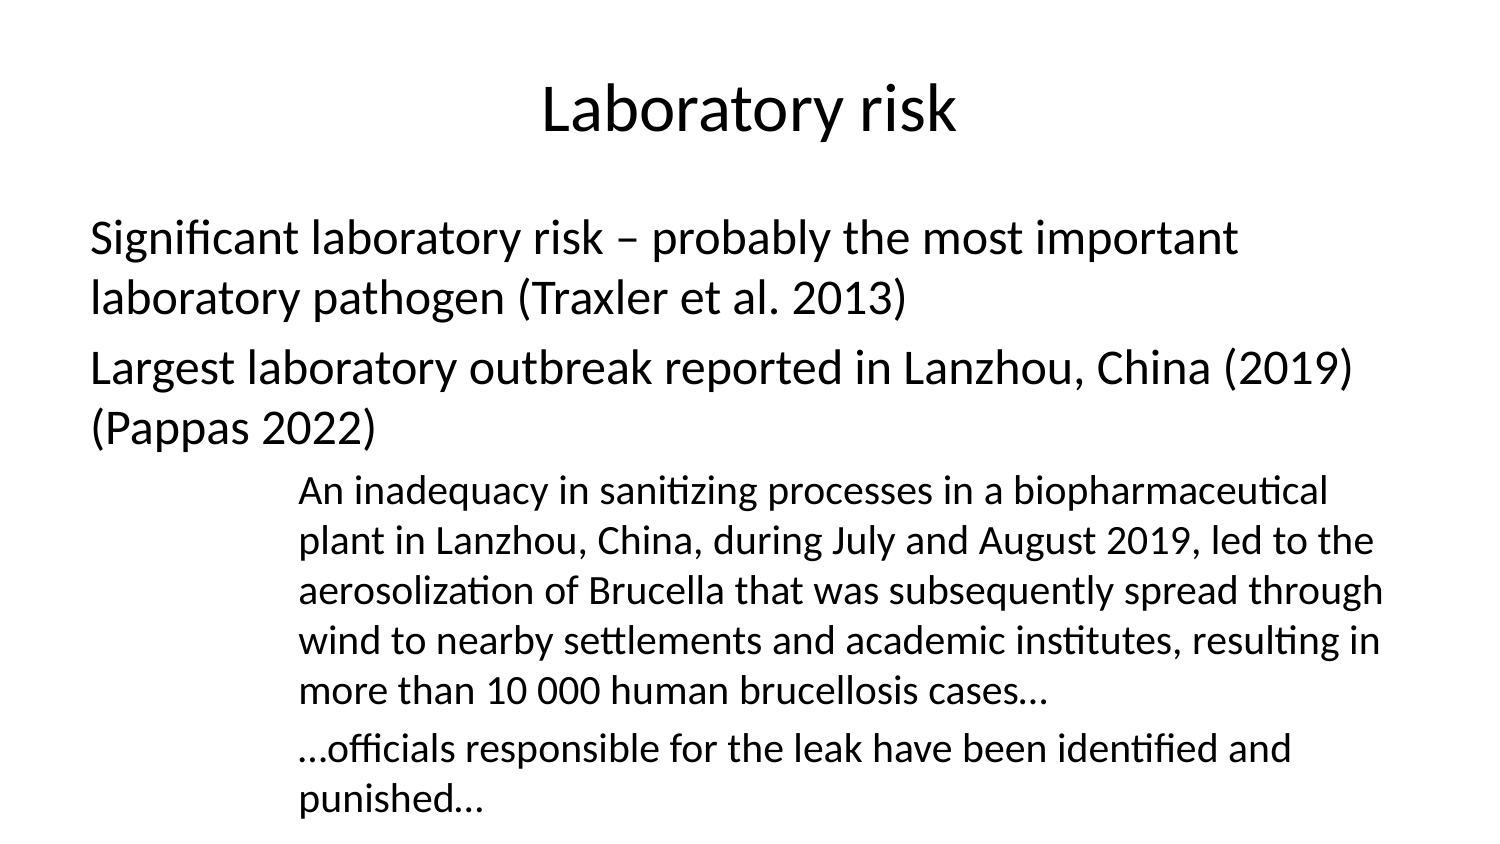

# Laboratory risk
Significant laboratory risk – probably the most important laboratory pathogen (Traxler et al. 2013)
Largest laboratory outbreak reported in Lanzhou, China (2019) (Pappas 2022)
An inadequacy in sanitizing processes in a biopharmaceutical plant in Lanzhou, China, during July and August 2019, led to the aerosolization of Brucella that was subsequently spread through wind to nearby settlements and academic institutes, resulting in more than 10 000 human brucellosis cases…
…officials responsible for the leak have been identified and punished…